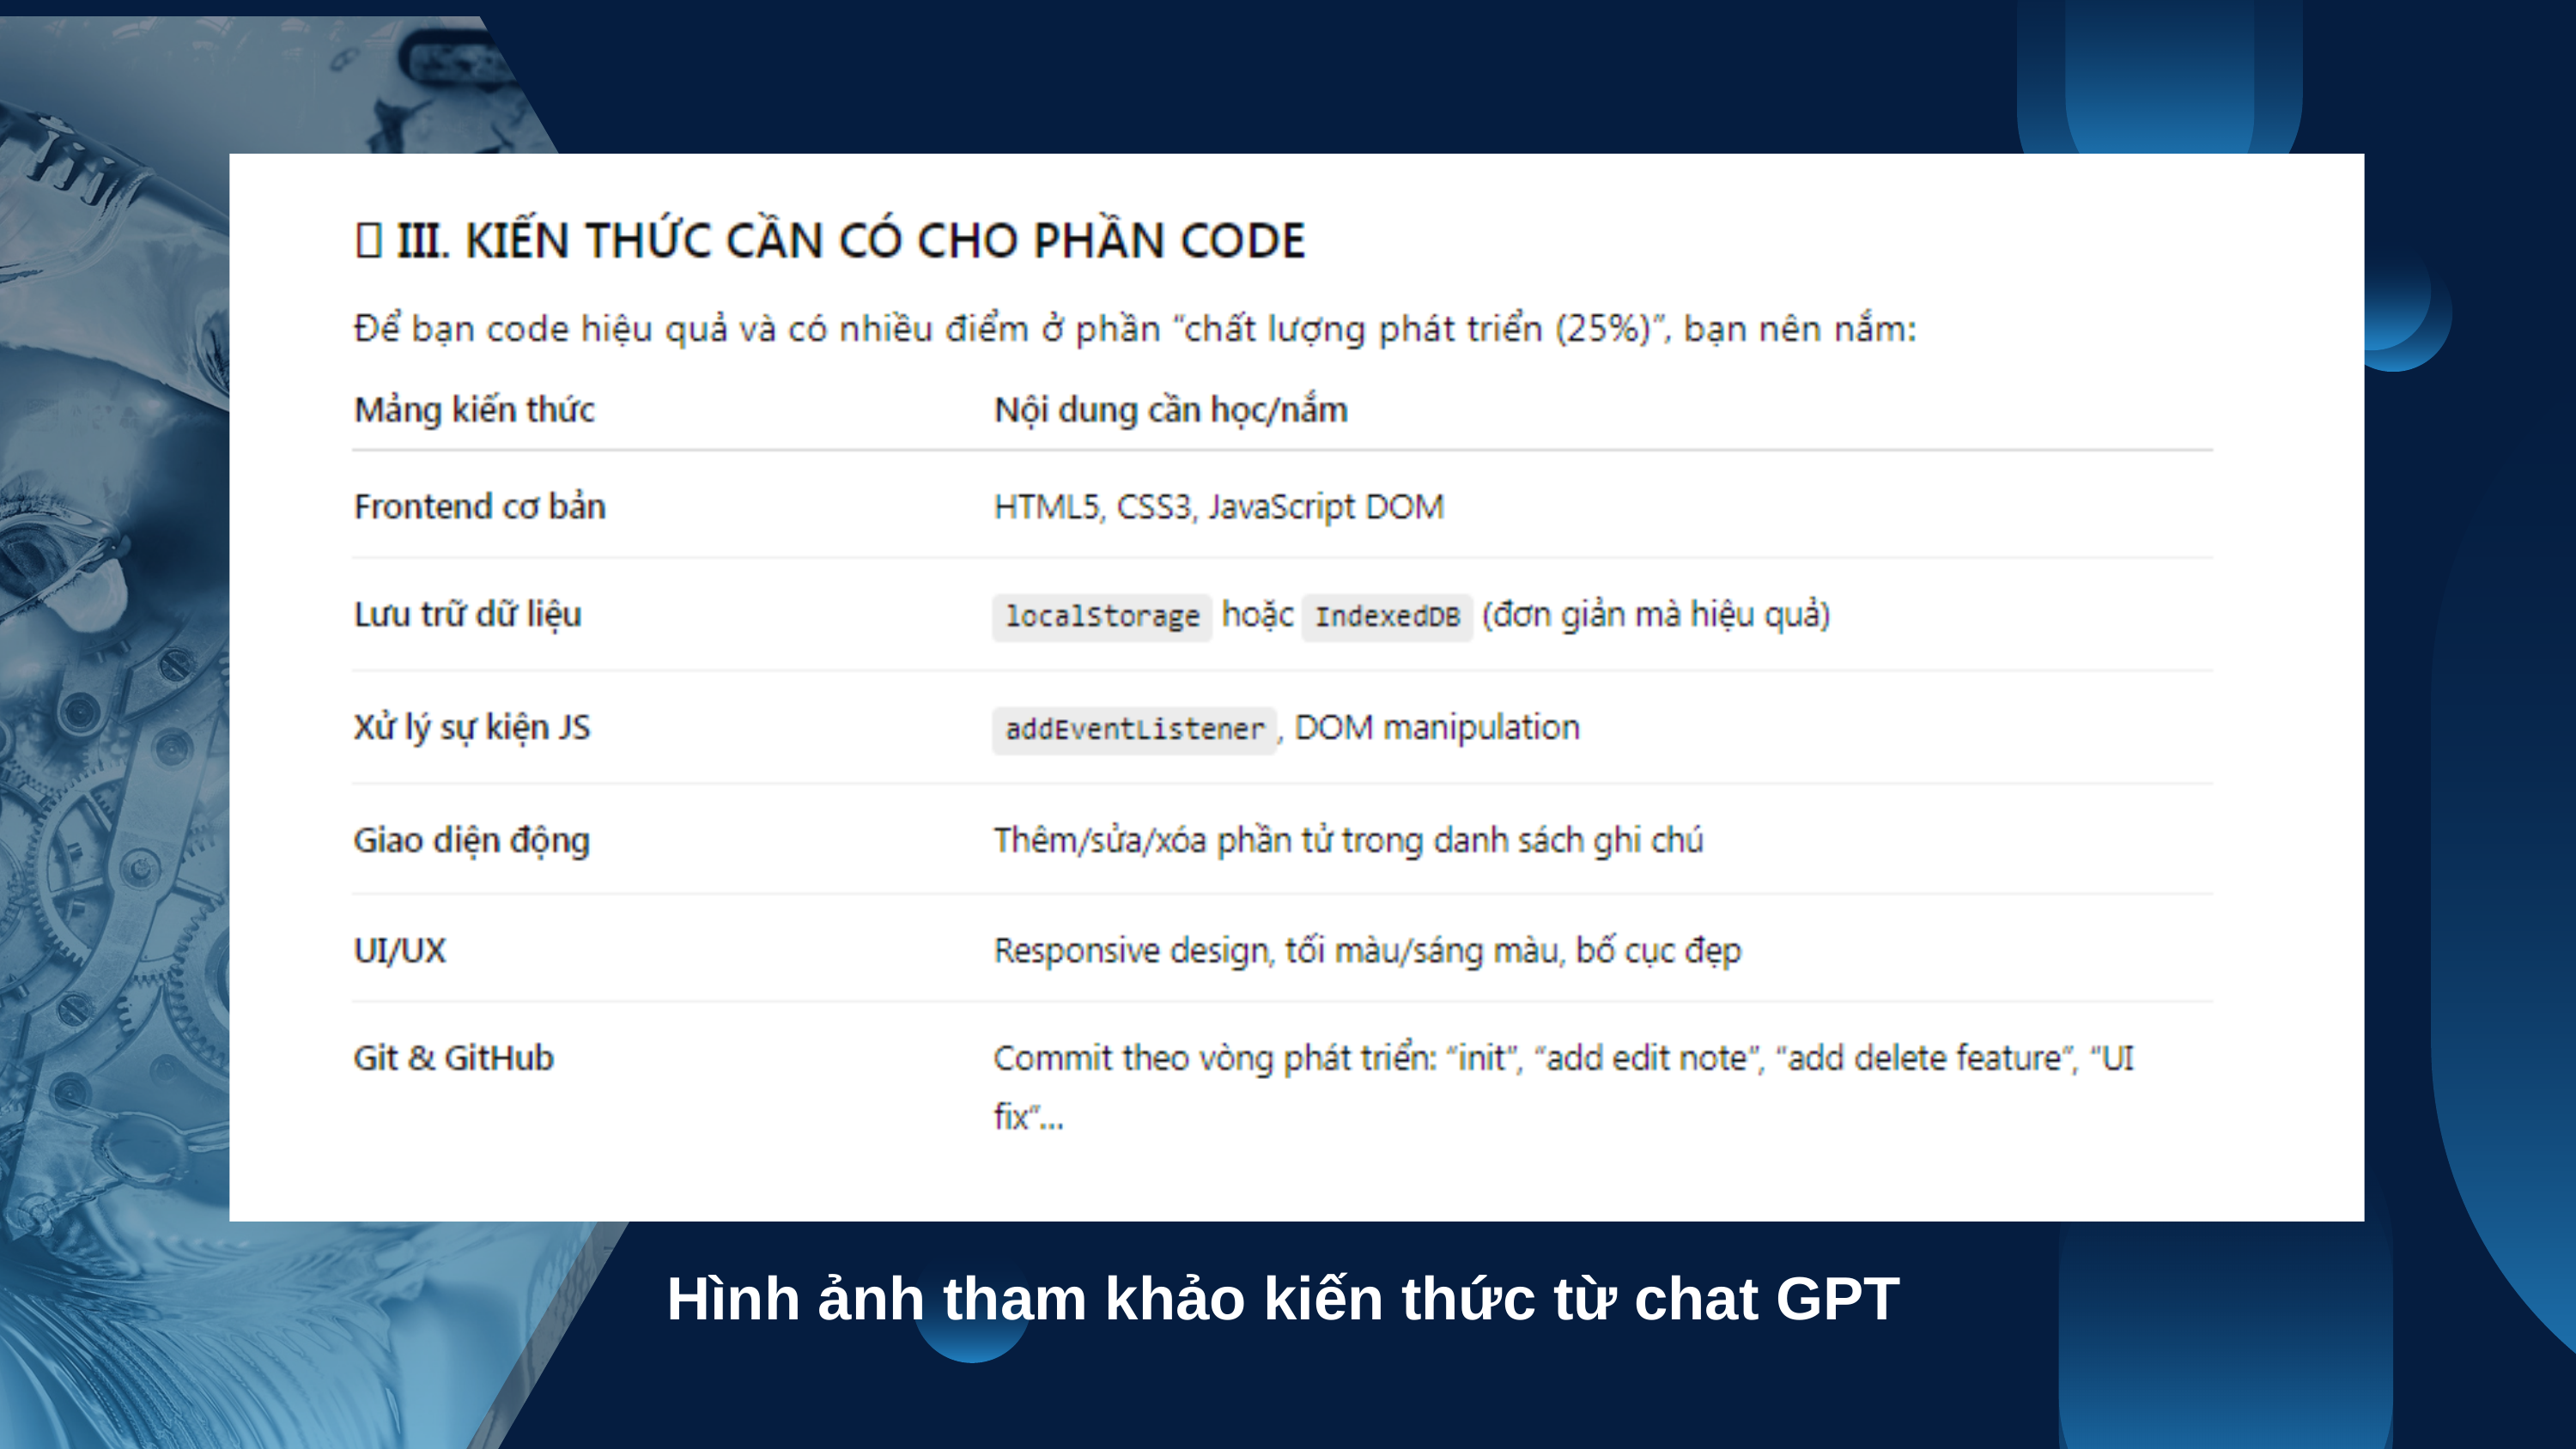

Hình ảnh tham khảo kiến thức từ chat GPT